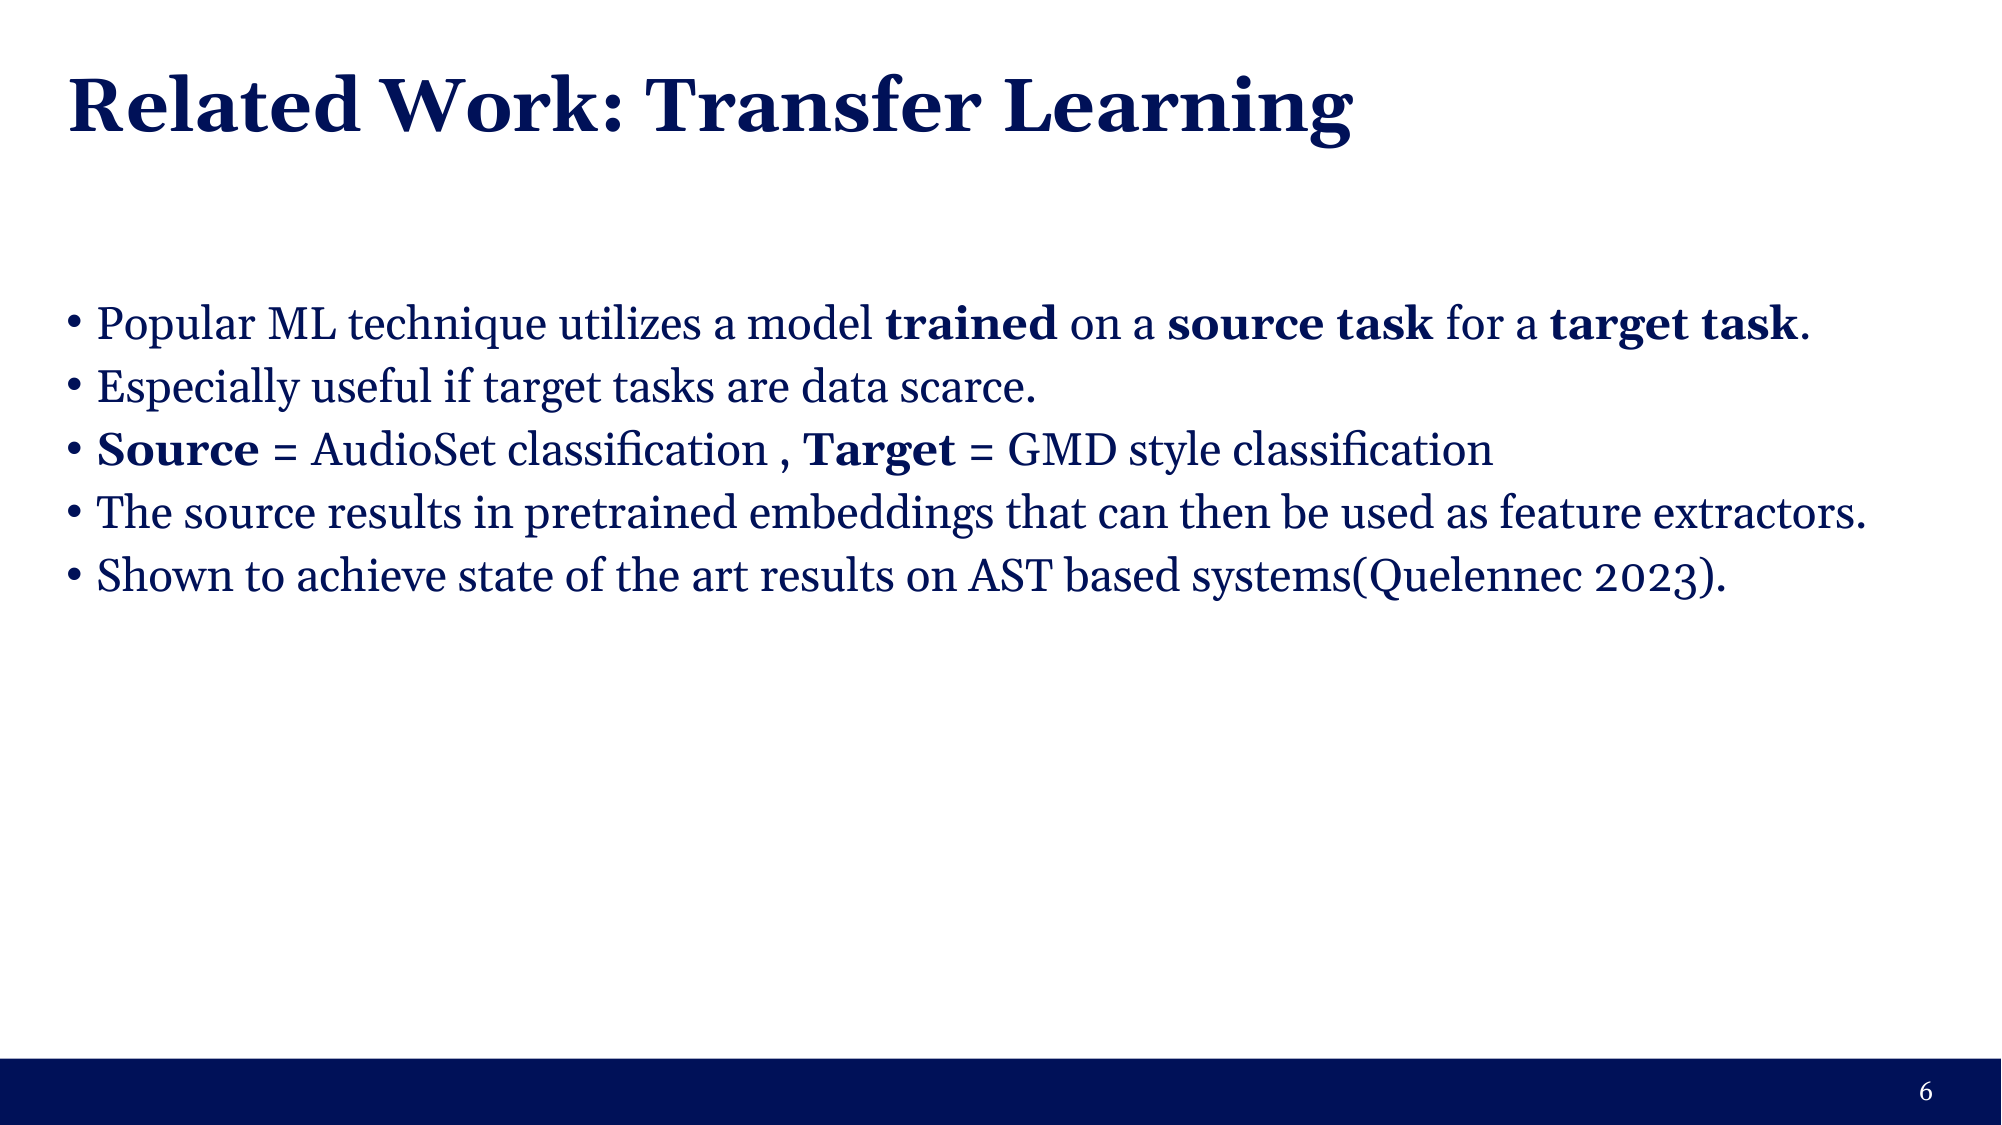

# Related Work: Transfer Learning

Popular ML technique utilizes a model trained on a source task for a target task.
Especially useful if target tasks are data scarce.
Source = AudioSet classification , Target = GMD style classification
The source results in pretrained embeddings that can then be used as feature extractors.
Shown to achieve state of the art results on AST based systems(Quelennec 2023).
6